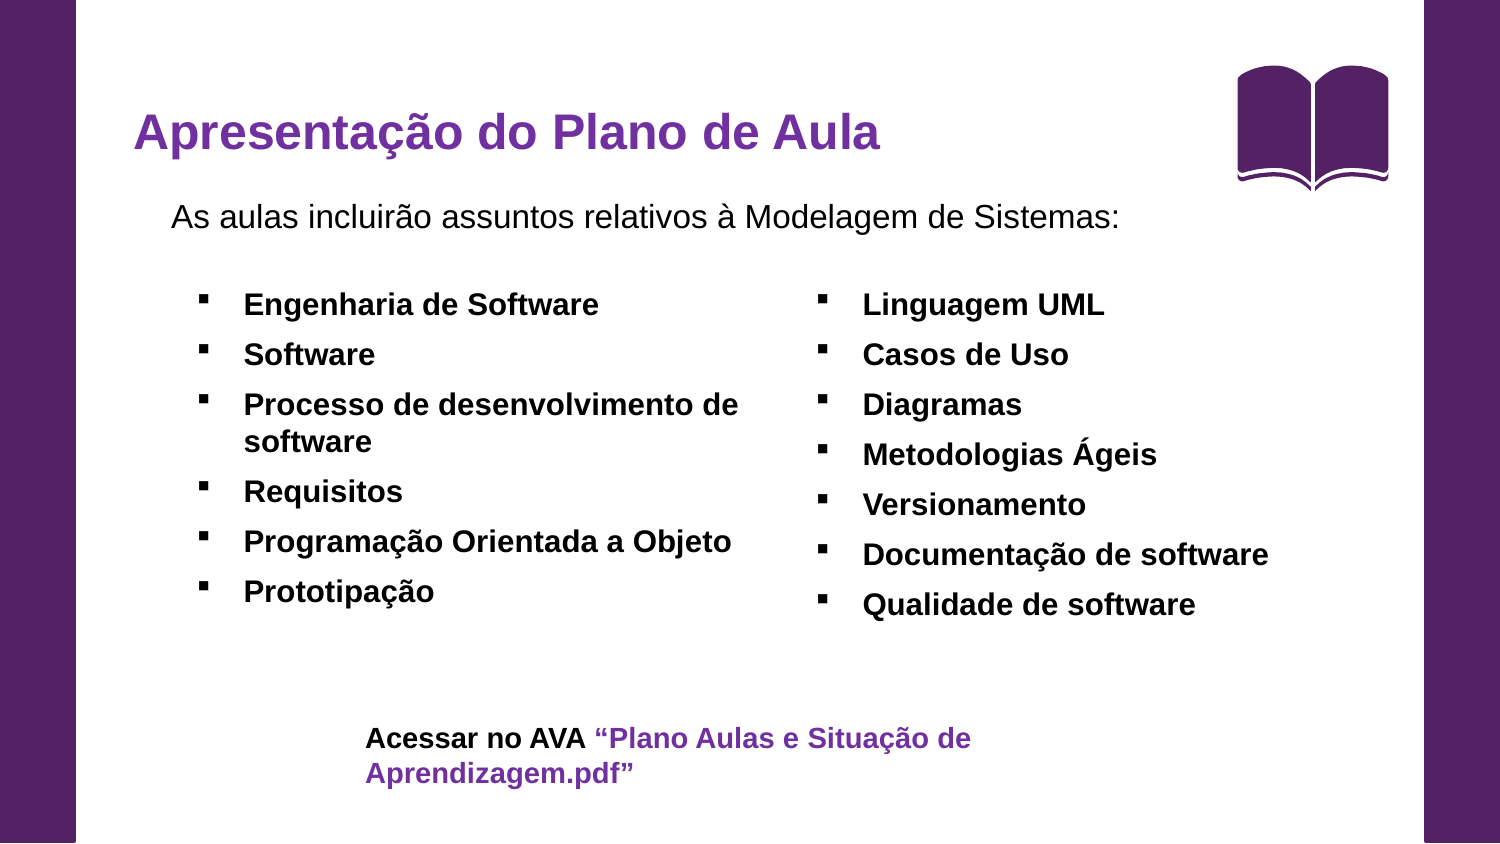

Apresentação do Plano de Aula

As aulas incluirão assuntos relativos à Modelagem de Sistemas:
Engenharia de Software
Software
Processo de desenvolvimento de software
Requisitos
Programação Orientada a Objeto
Prototipação

Linguagem UML
Casos de Uso
Diagramas
Metodologias Ágeis
Versionamento
Documentação de software
Qualidade de software
Acessar no AVA “Plano Aulas e Situação de Aprendizagem.pdf”